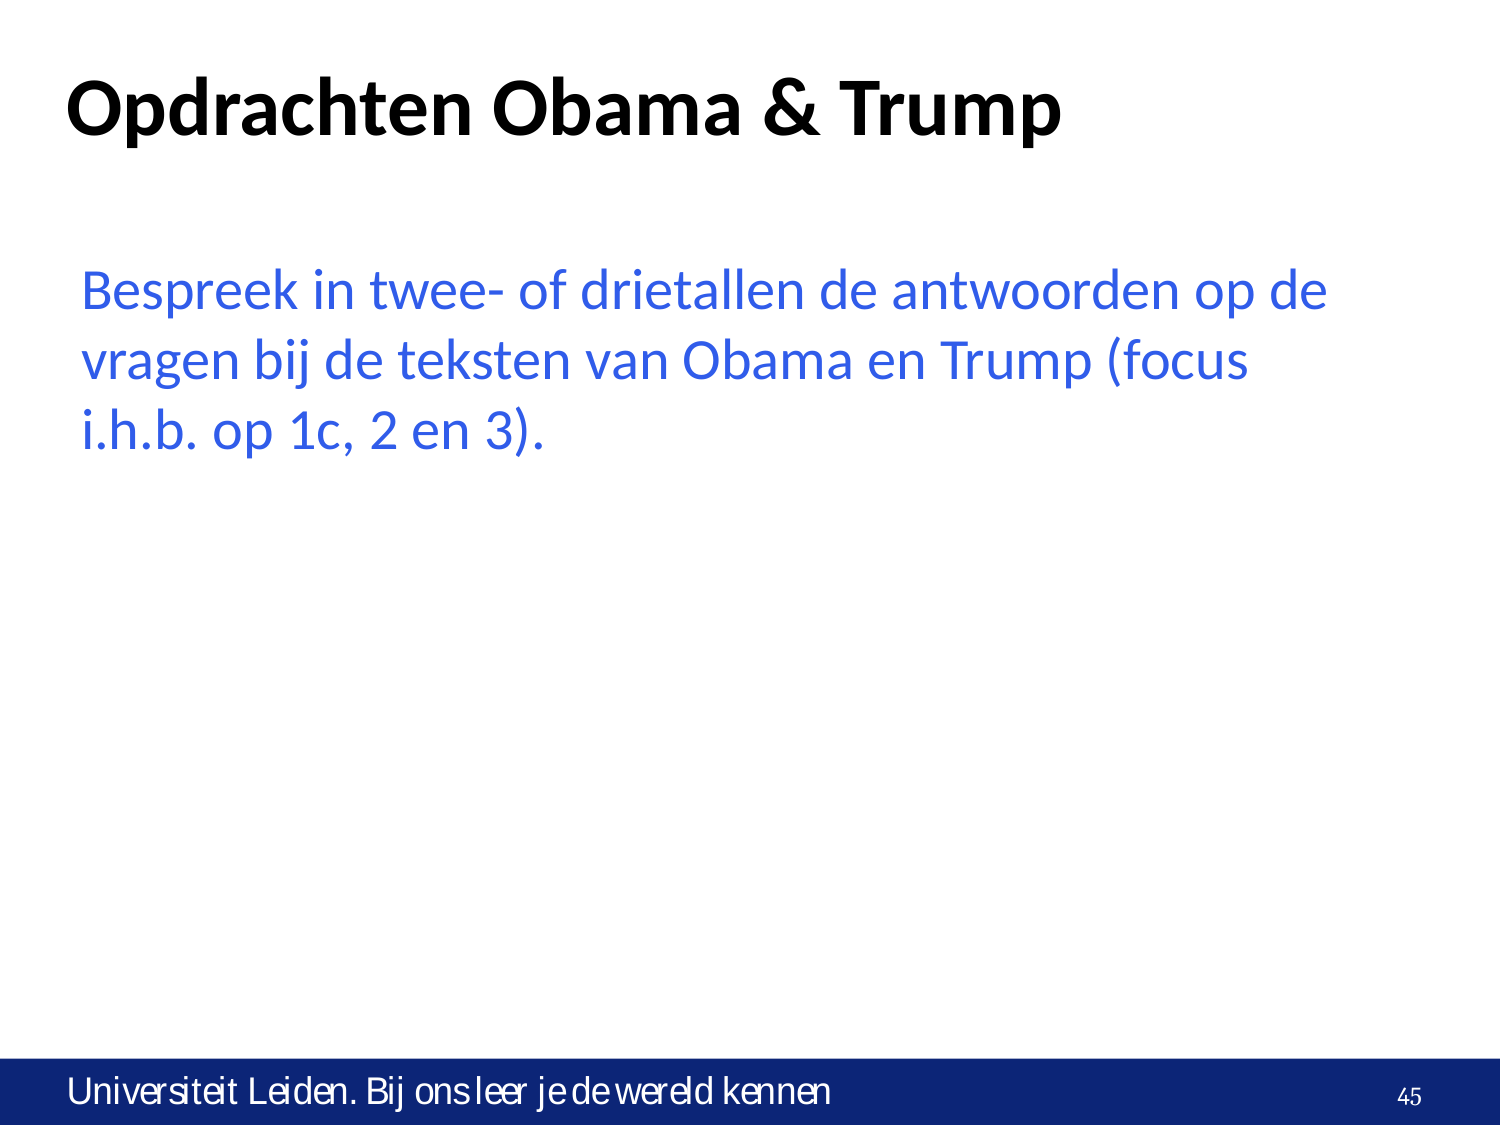

# Opdrachten Obama & Trump
Bespreek in twee- of drietallen de antwoorden op de vragen bij de teksten van Obama en Trump (focus i.h.b. op 1c, 2 en 3).